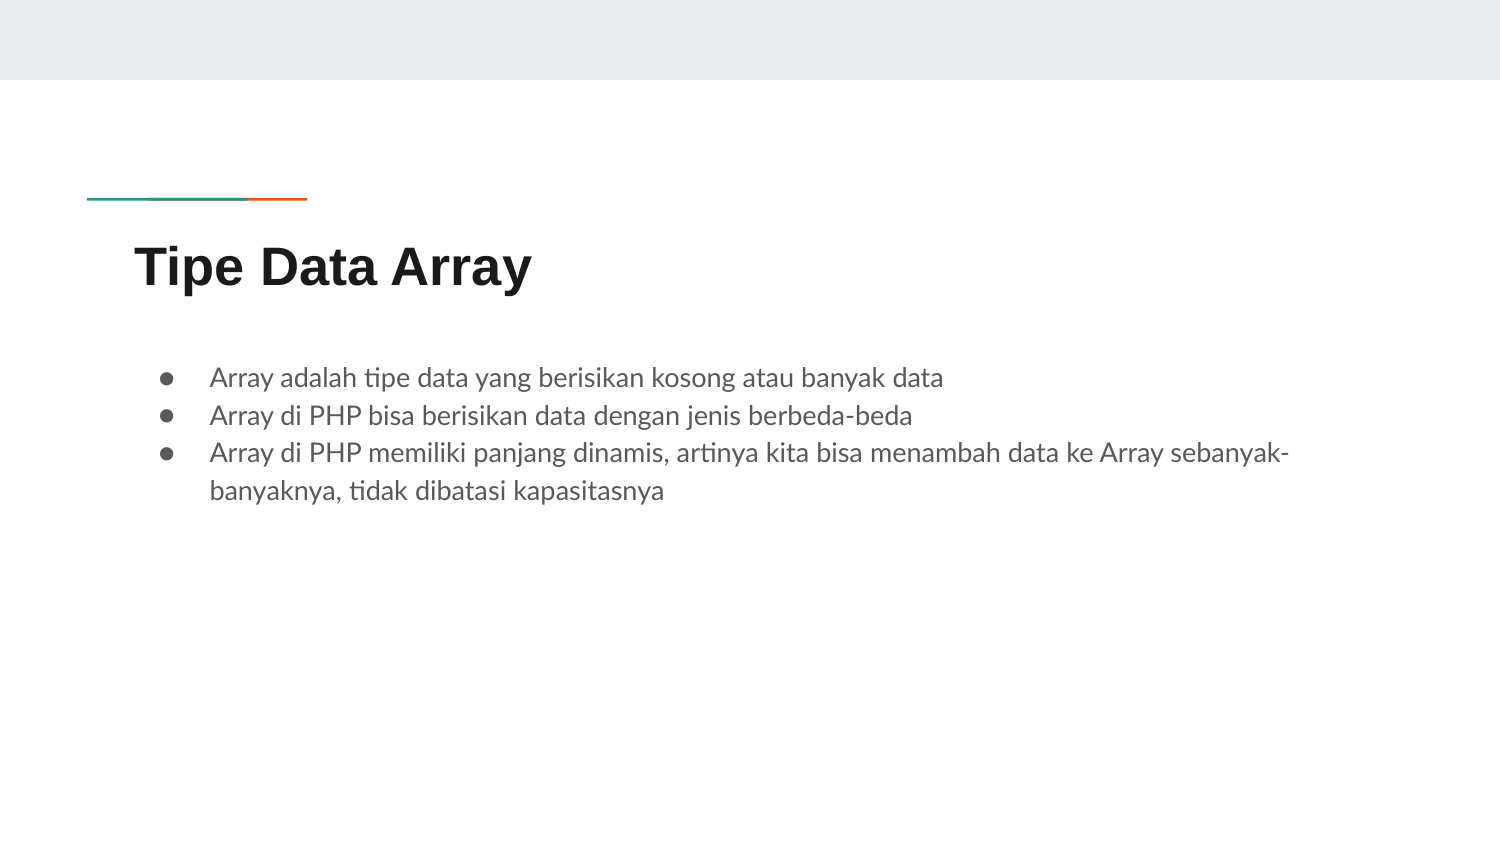

# Tipe Data Array
Array adalah tipe data yang berisikan kosong atau banyak data
Array di PHP bisa berisikan data dengan jenis berbeda-beda
Array di PHP memiliki panjang dinamis, artinya kita bisa menambah data ke Array sebanyak-banyaknya, tidak dibatasi kapasitasnya